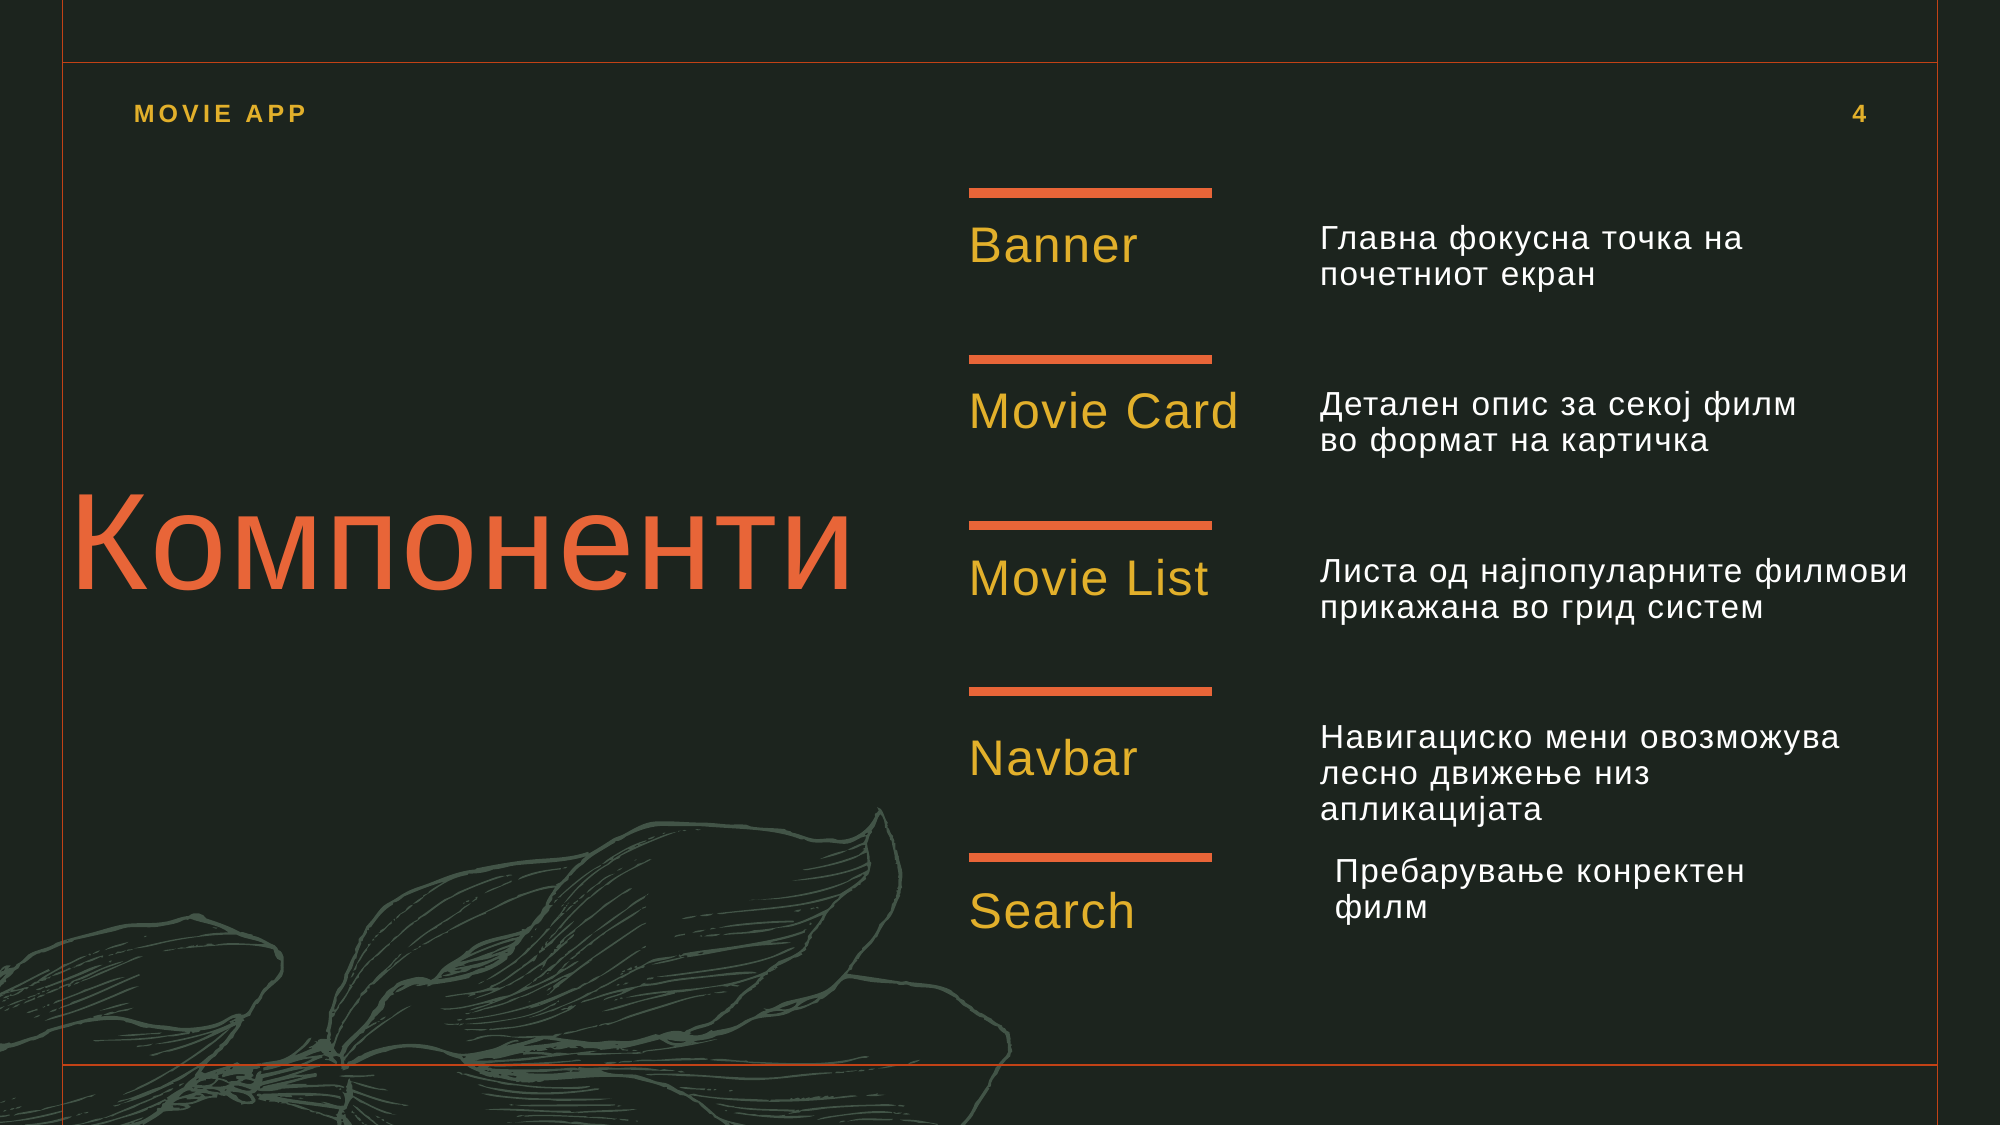

MOVIE APP
4
Banner
Главна фокусна точка на почетниот екран
# Компоненти
Movie Card
Детален опис за секој филм во формат на картичка
Movie List
Листа од најпопуларните филмови прикажана во грид систем
Навигациско мени овозможува лесно движење низ апликацијата
Navbar
Пребарување конректен филм
Search